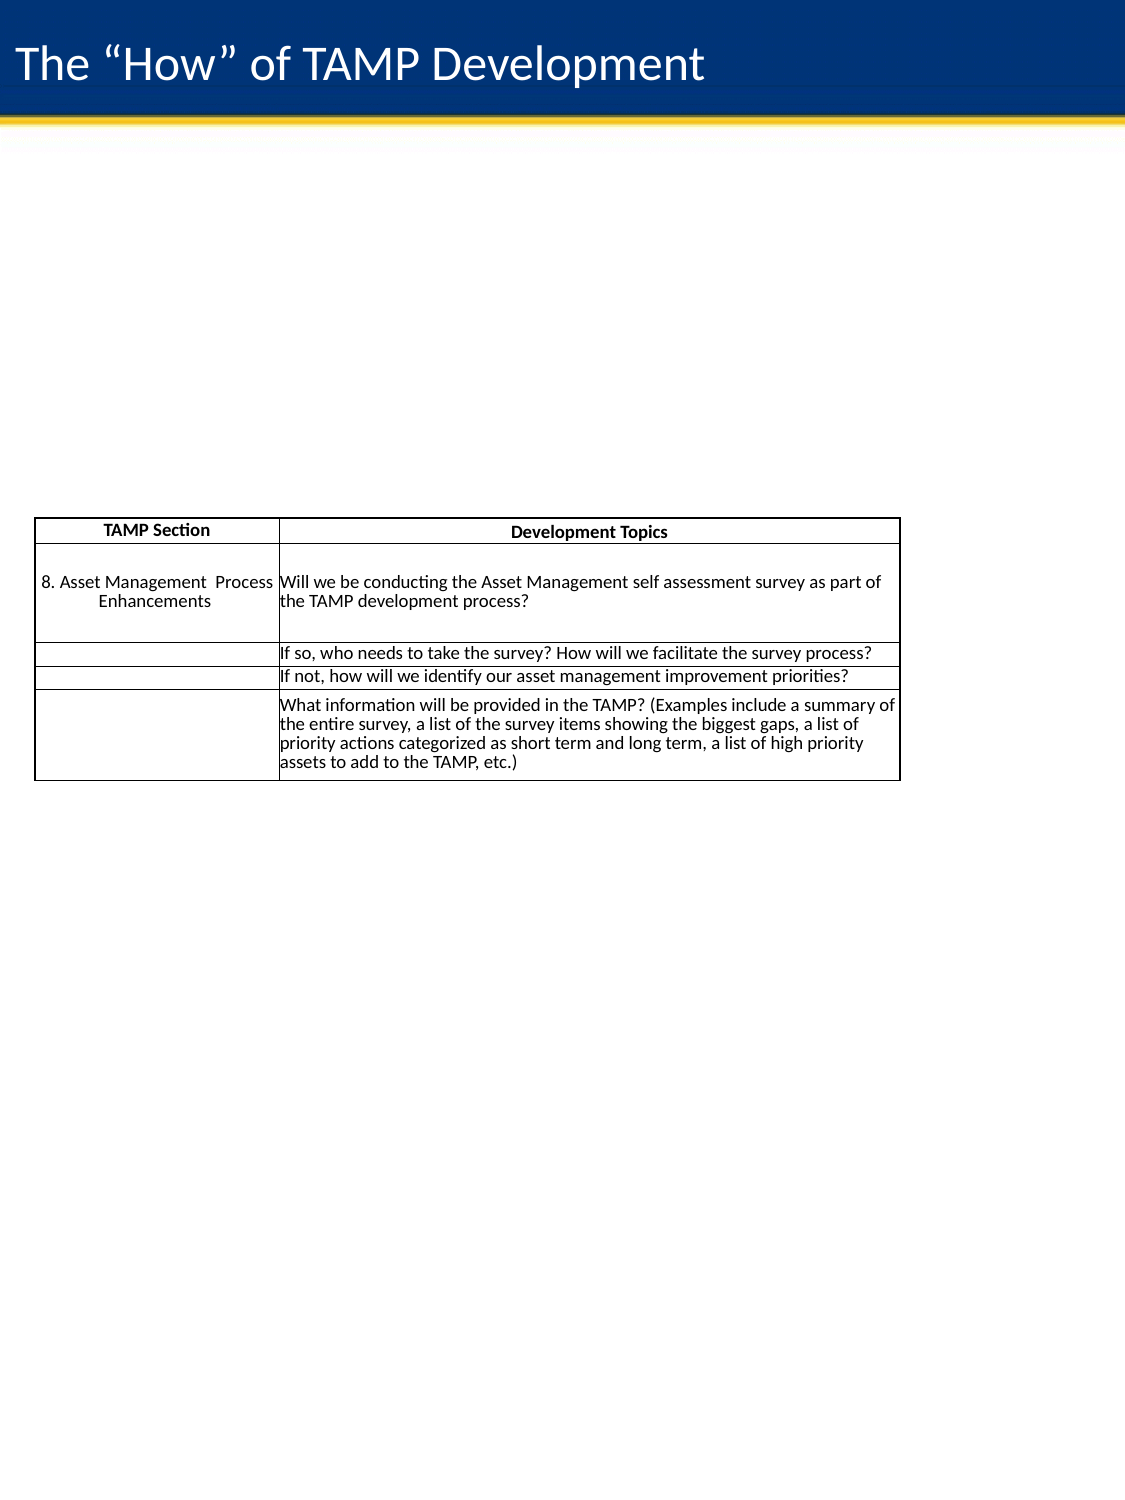

# The “How” of TAMP Development
| TAMP Section | Development Topics |
| --- | --- |
| 8. Asset Management Process Enhancements | Will we be conducting the Asset Management self assessment survey as part of the TAMP development process? |
|  | If so, who needs to take the survey? How will we facilitate the survey process? |
|  | If not, how will we identify our asset management improvement priorities? |
|  | What information will be provided in the TAMP? (Examples include a summary of the entire survey, a list of the survey items showing the biggest gaps, a list of priority actions categorized as short term and long term, a list of high priority assets to add to the TAMP, etc.) |